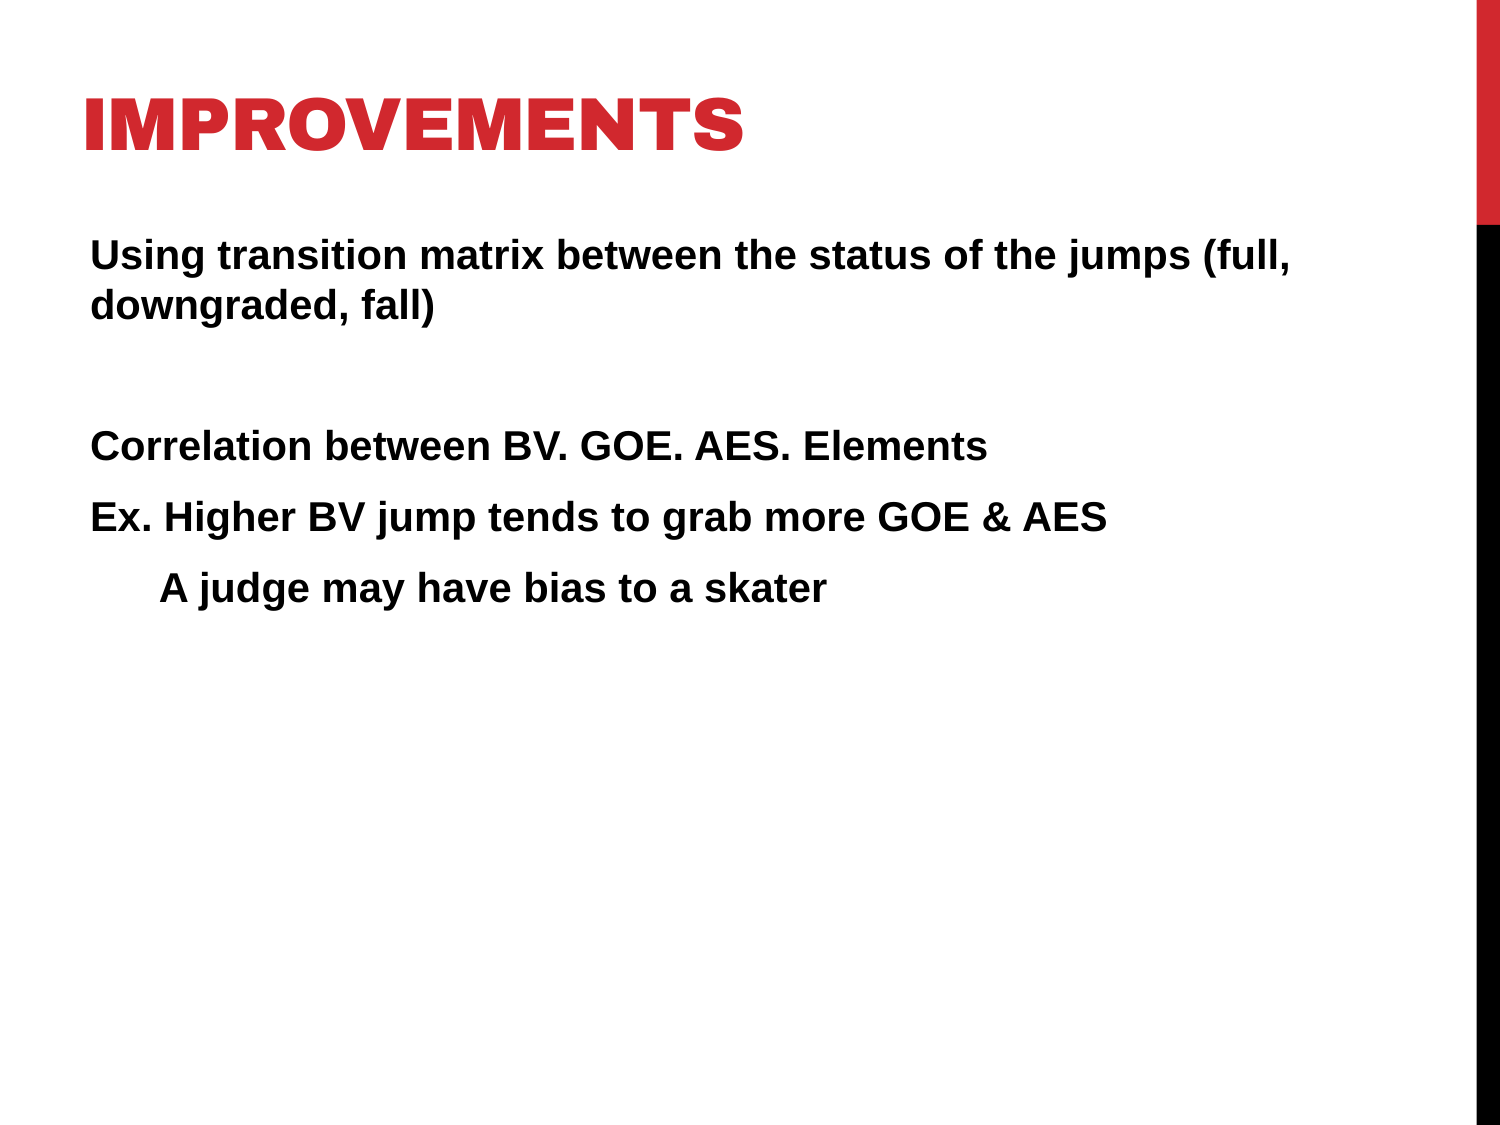

# IMPROVEMENTS
Using transition matrix between the status of the jumps (full, downgraded, fall)

Correlation between BV. GOE. AES. Elements
Ex. Higher BV jump tends to grab more GOE & AES
      A judge may have bias to a skater